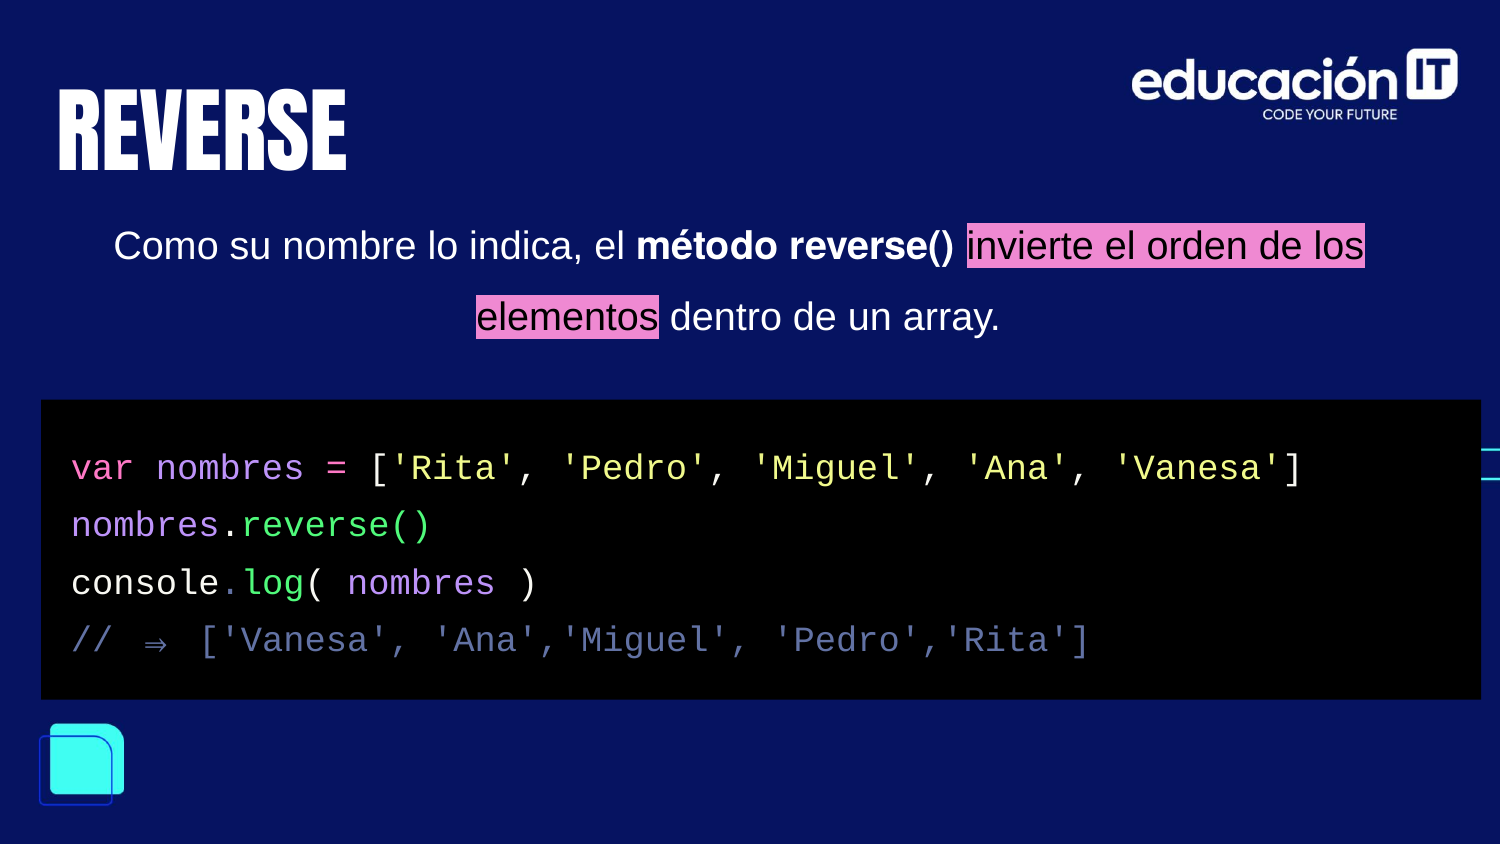

REVERSE
Como su nombre lo indica, el método reverse() invierte el orden de los elementos dentro de un array.
var nombres = ['Rita', 'Pedro', 'Miguel', 'Ana', 'Vanesa']
nombres.reverse()
console.log( nombres )
// ⇒ ['Vanesa', 'Ana','Miguel', 'Pedro','Rita']